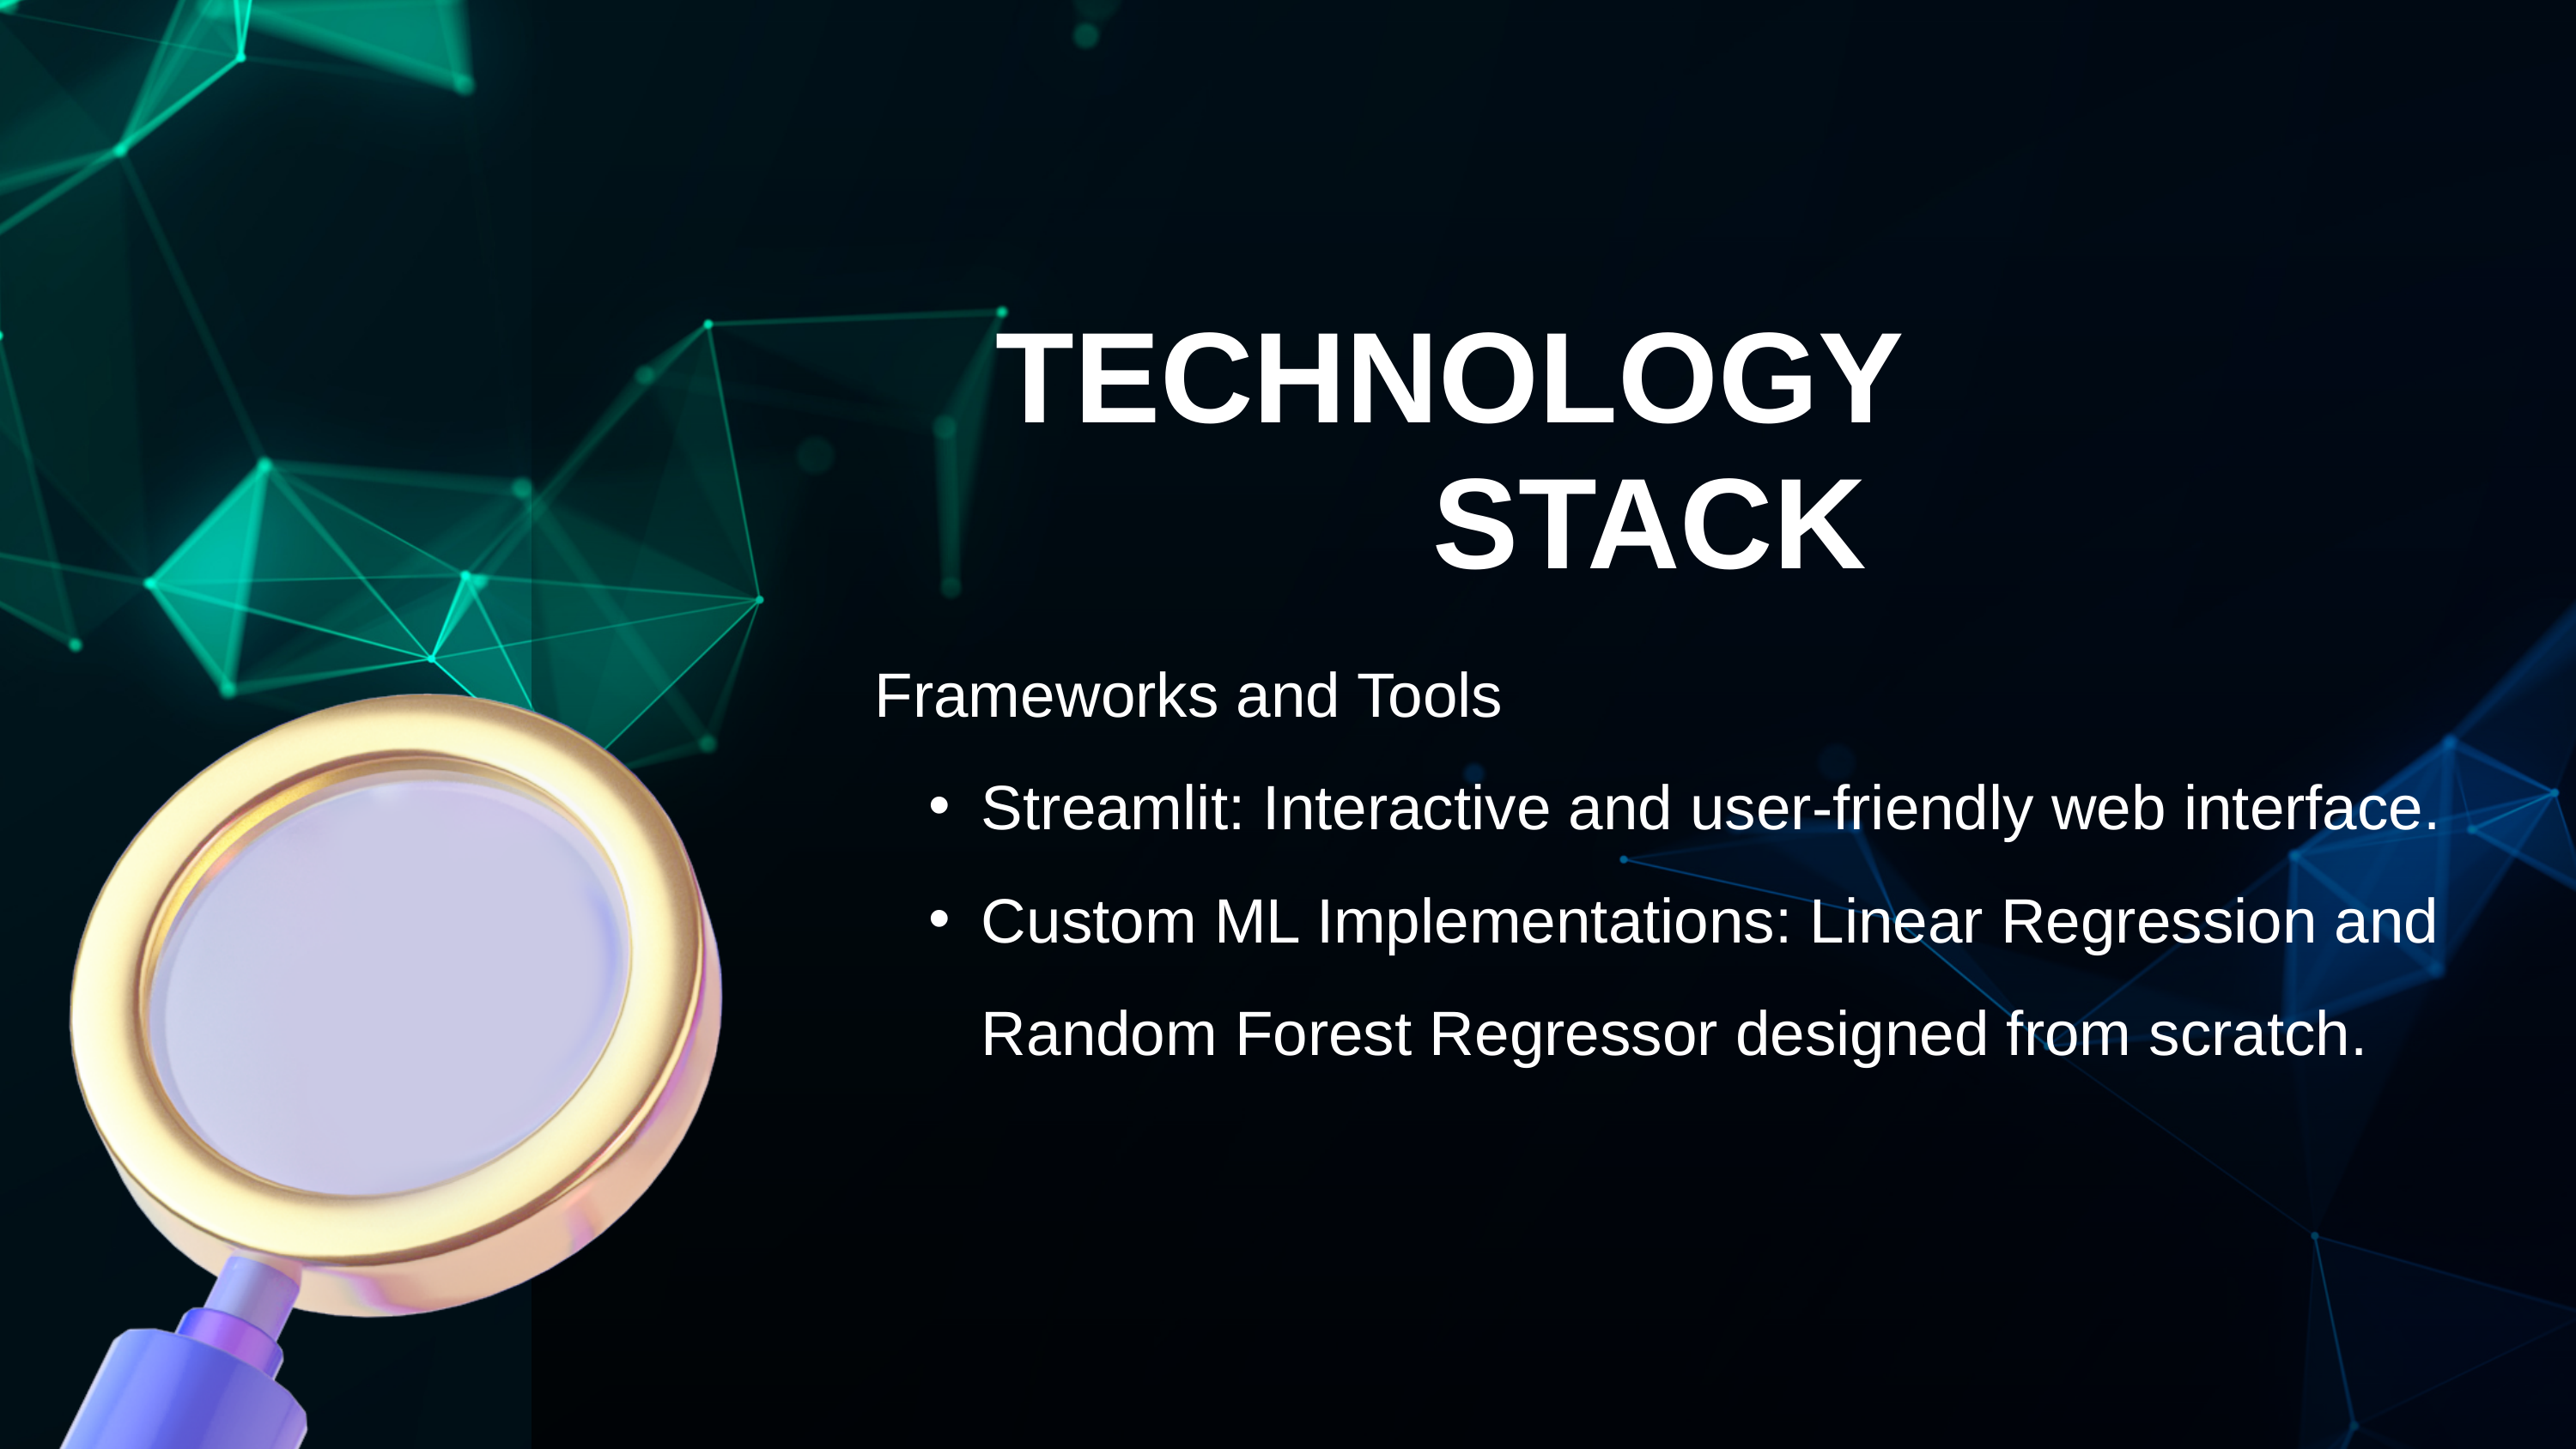

TECHNOLOGY STACK
Frameworks and Tools
Streamlit: Interactive and user-friendly web interface.
Custom ML Implementations: Linear Regression and Random Forest Regressor designed from scratch.